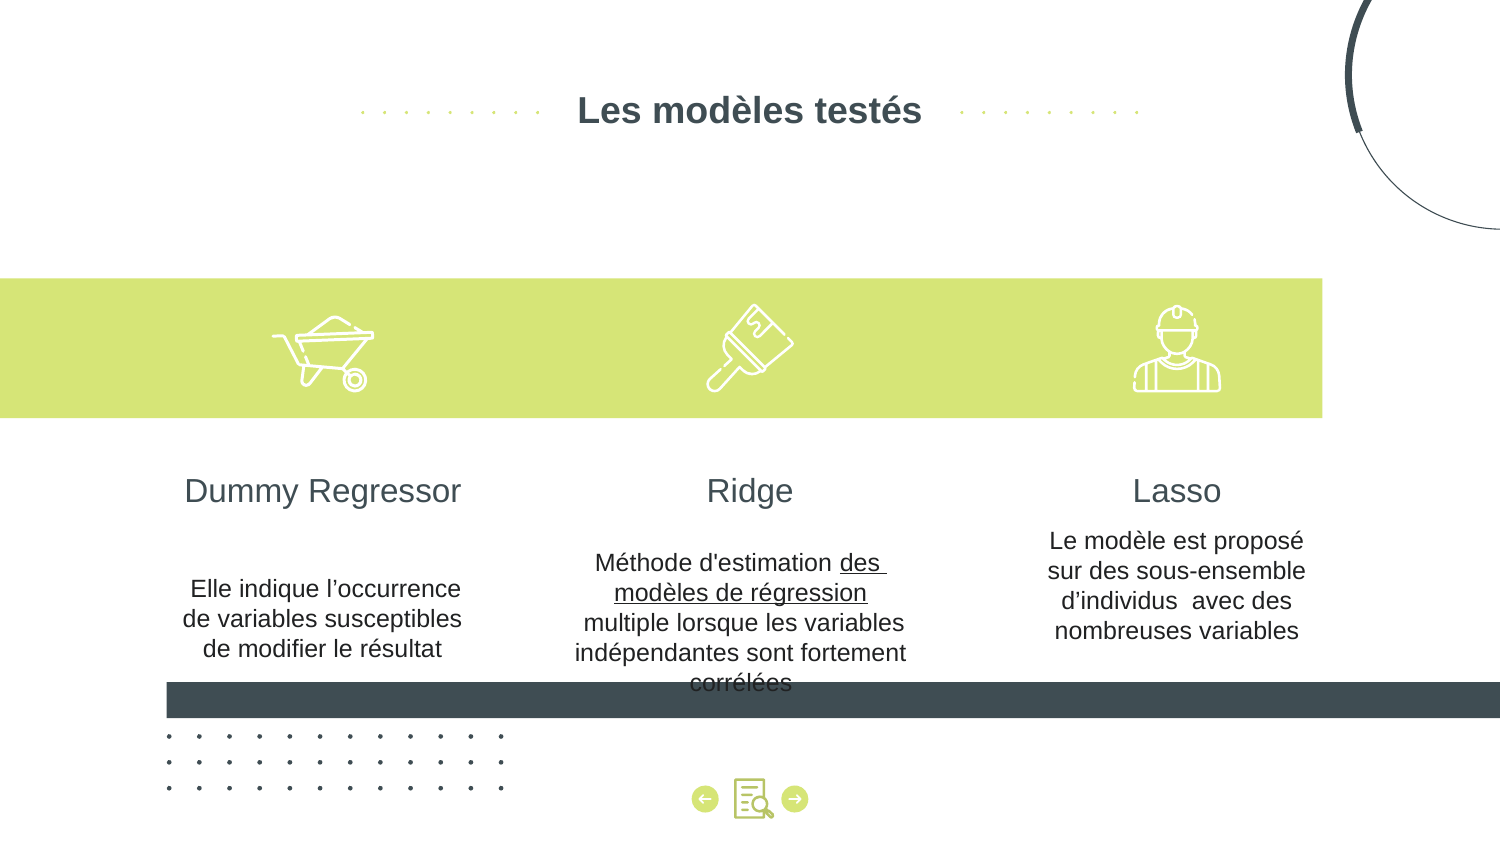

# Les modèles testés

Dummy Regressor
Ridge
Lasso
Le modèle est proposé sur des sous-ensemble d’individus  avec des nombreuses variables
Méthode d'estimation des modèles de régression multiple lorsque les variables indépendantes sont fortement corrélées
 Elle indique l’occurrence de variables susceptibles de modifier le résultat